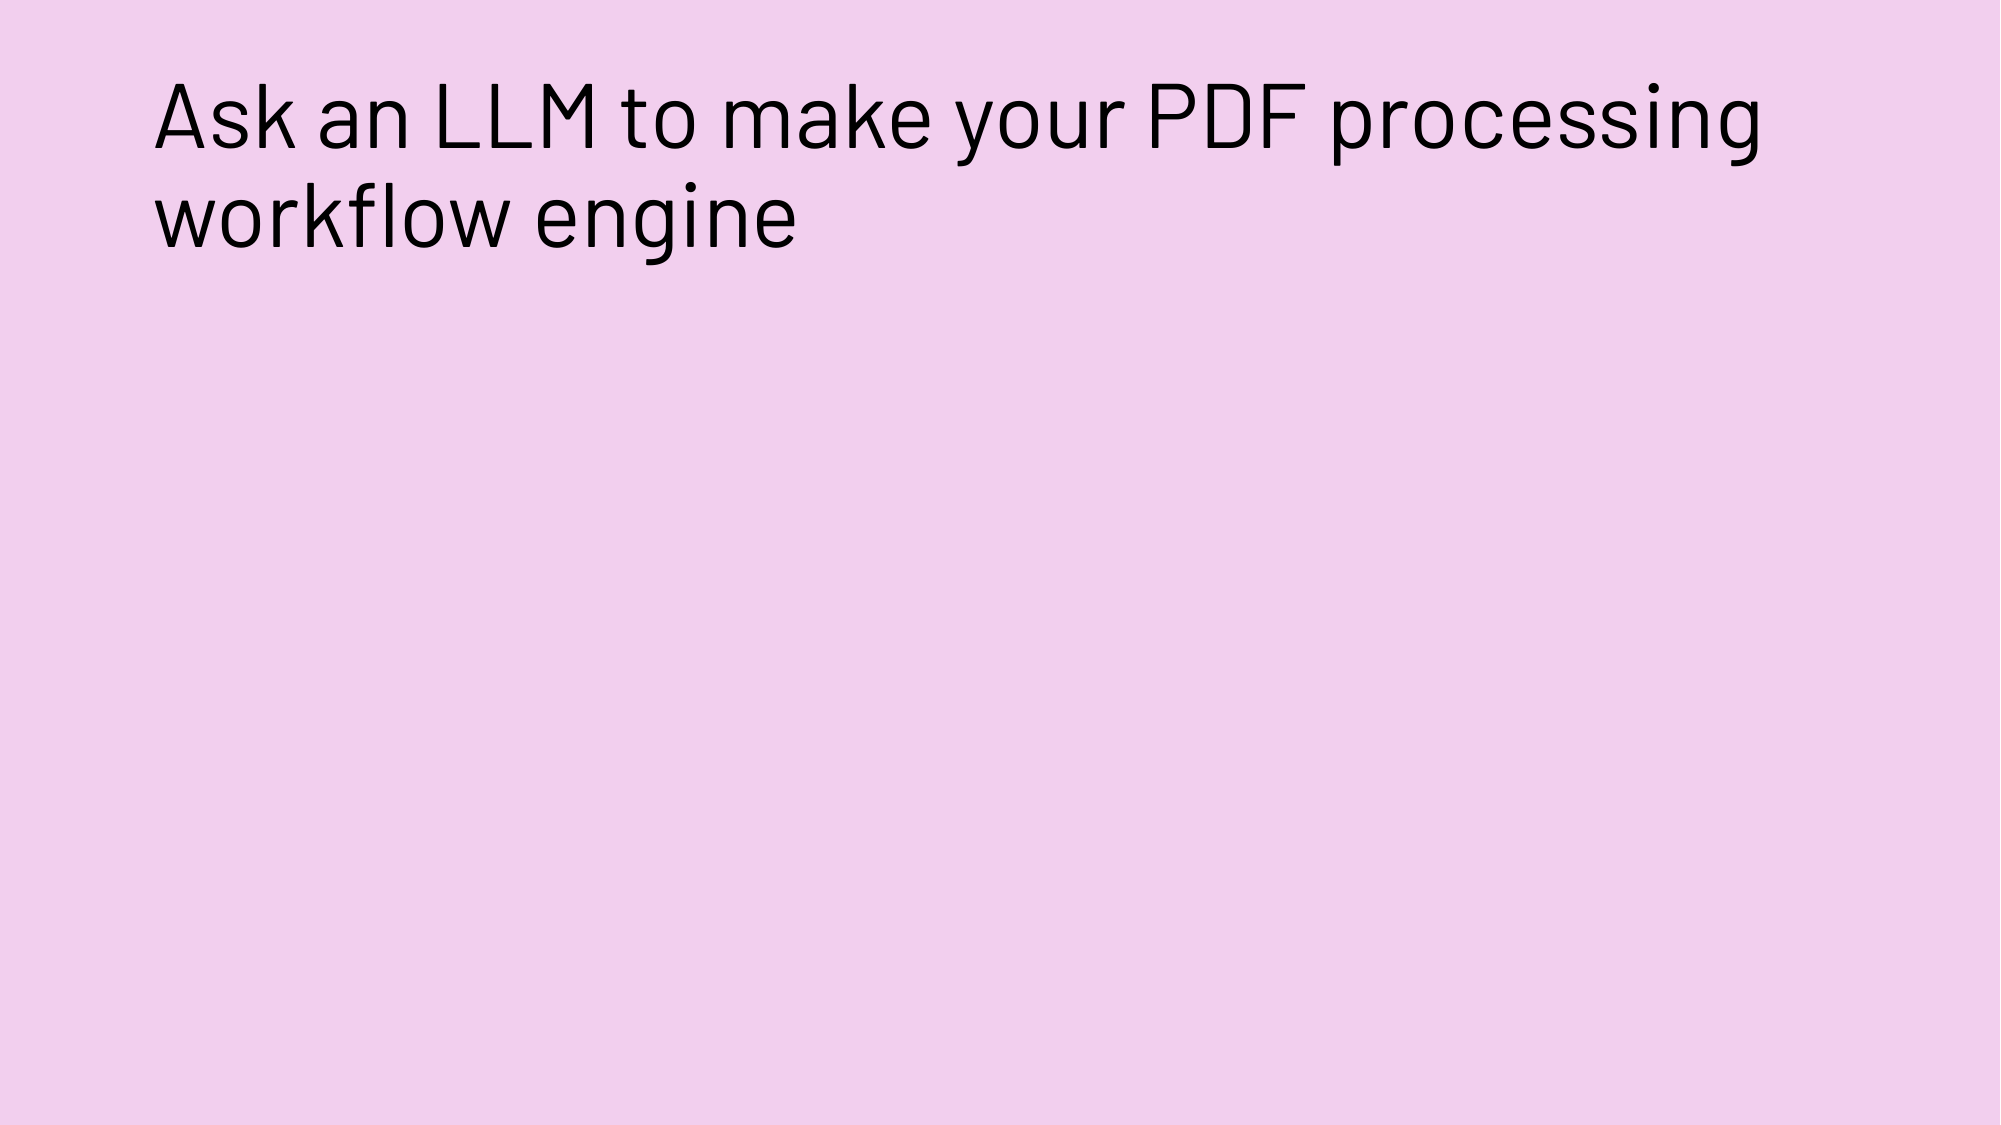

# Ask an LLM to make your PDF processing workflow engine